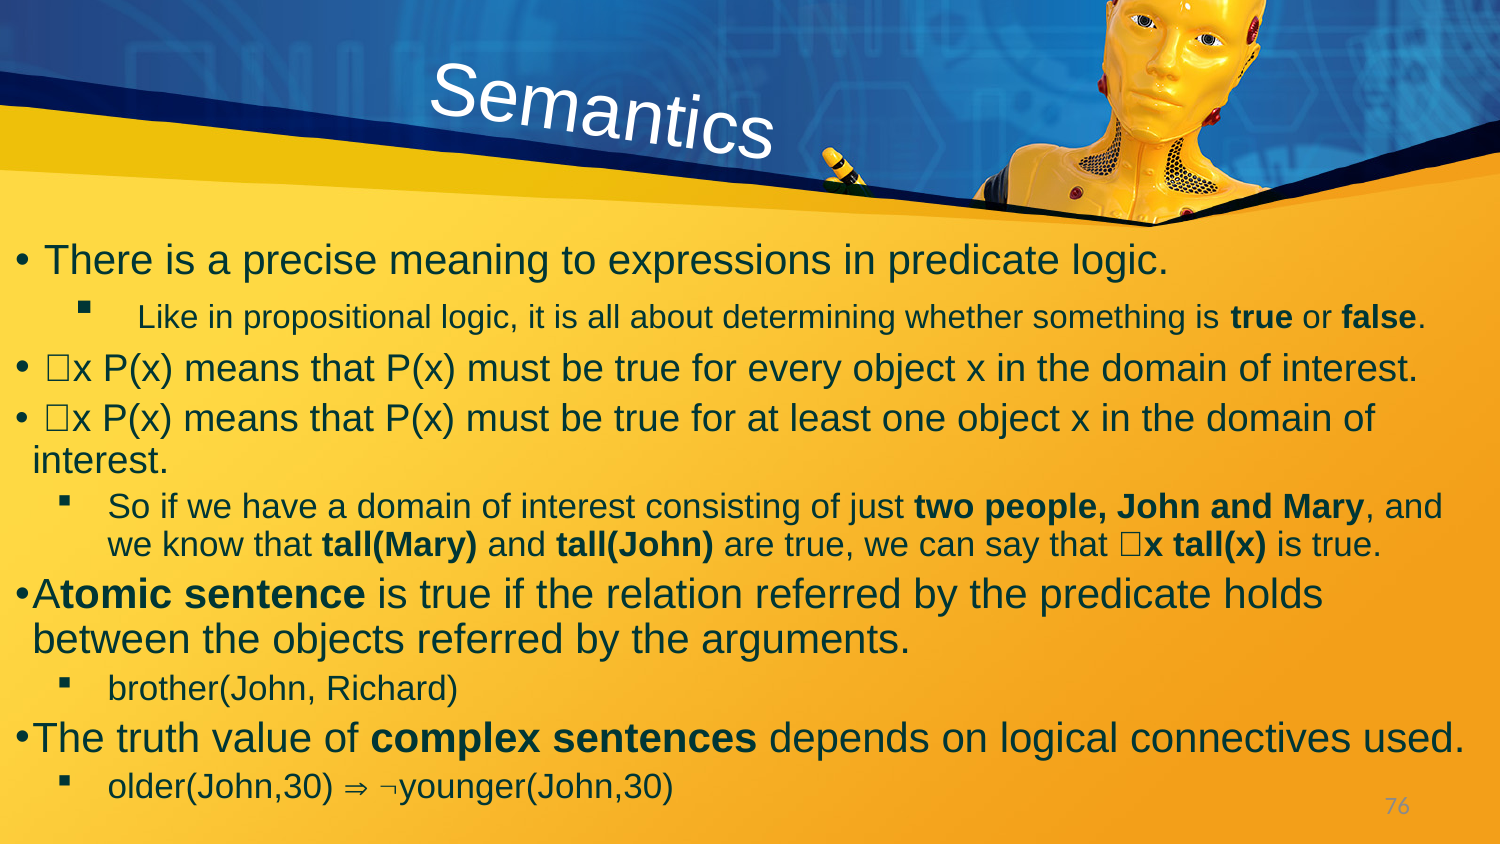

# Semantics
 There is a precise meaning to expressions in predicate logic.
 Like in propositional logic, it is all about determining whether something is true or false.
 ∀x P(x) means that P(x) must be true for every object x in the domain of interest.
 ∃x P(x) means that P(x) must be true for at least one object x in the domain of interest.
So if we have a domain of interest consisting of just two people, John and Mary, and we know that tall(Mary) and tall(John) are true, we can say that ∀x tall(x) is true.
Atomic sentence is true if the relation referred by the predicate holds between the objects referred by the arguments.
brother(John, Richard)
The truth value of complex sentences depends on logical connectives used.
older(John,30) ⇒ ¬younger(John,30)
76